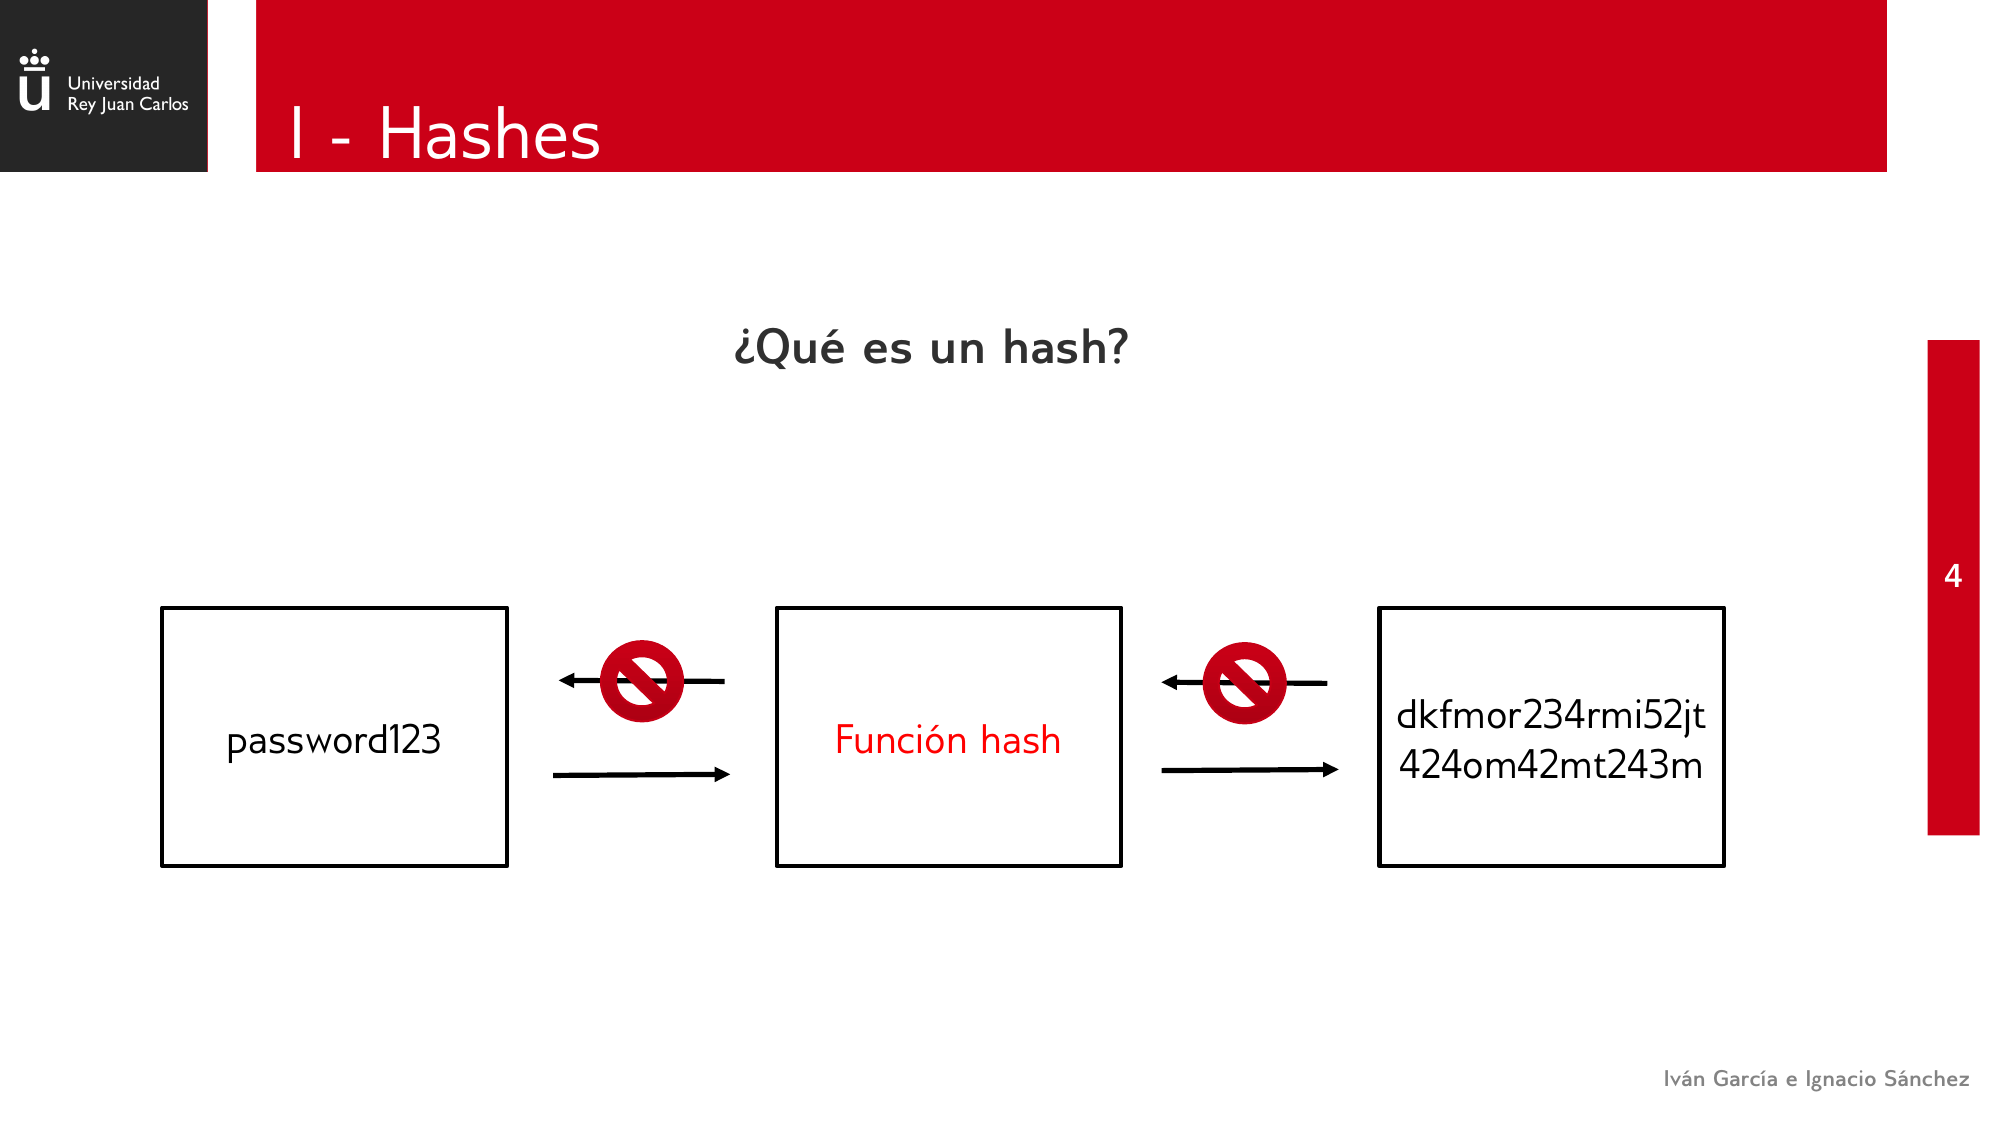

# I - Hashes
¿Qué es un hash?

4
password123
Función hash
dkfmor234rmi52jt424om42mt243m

Iván García e Ignacio Sánchez